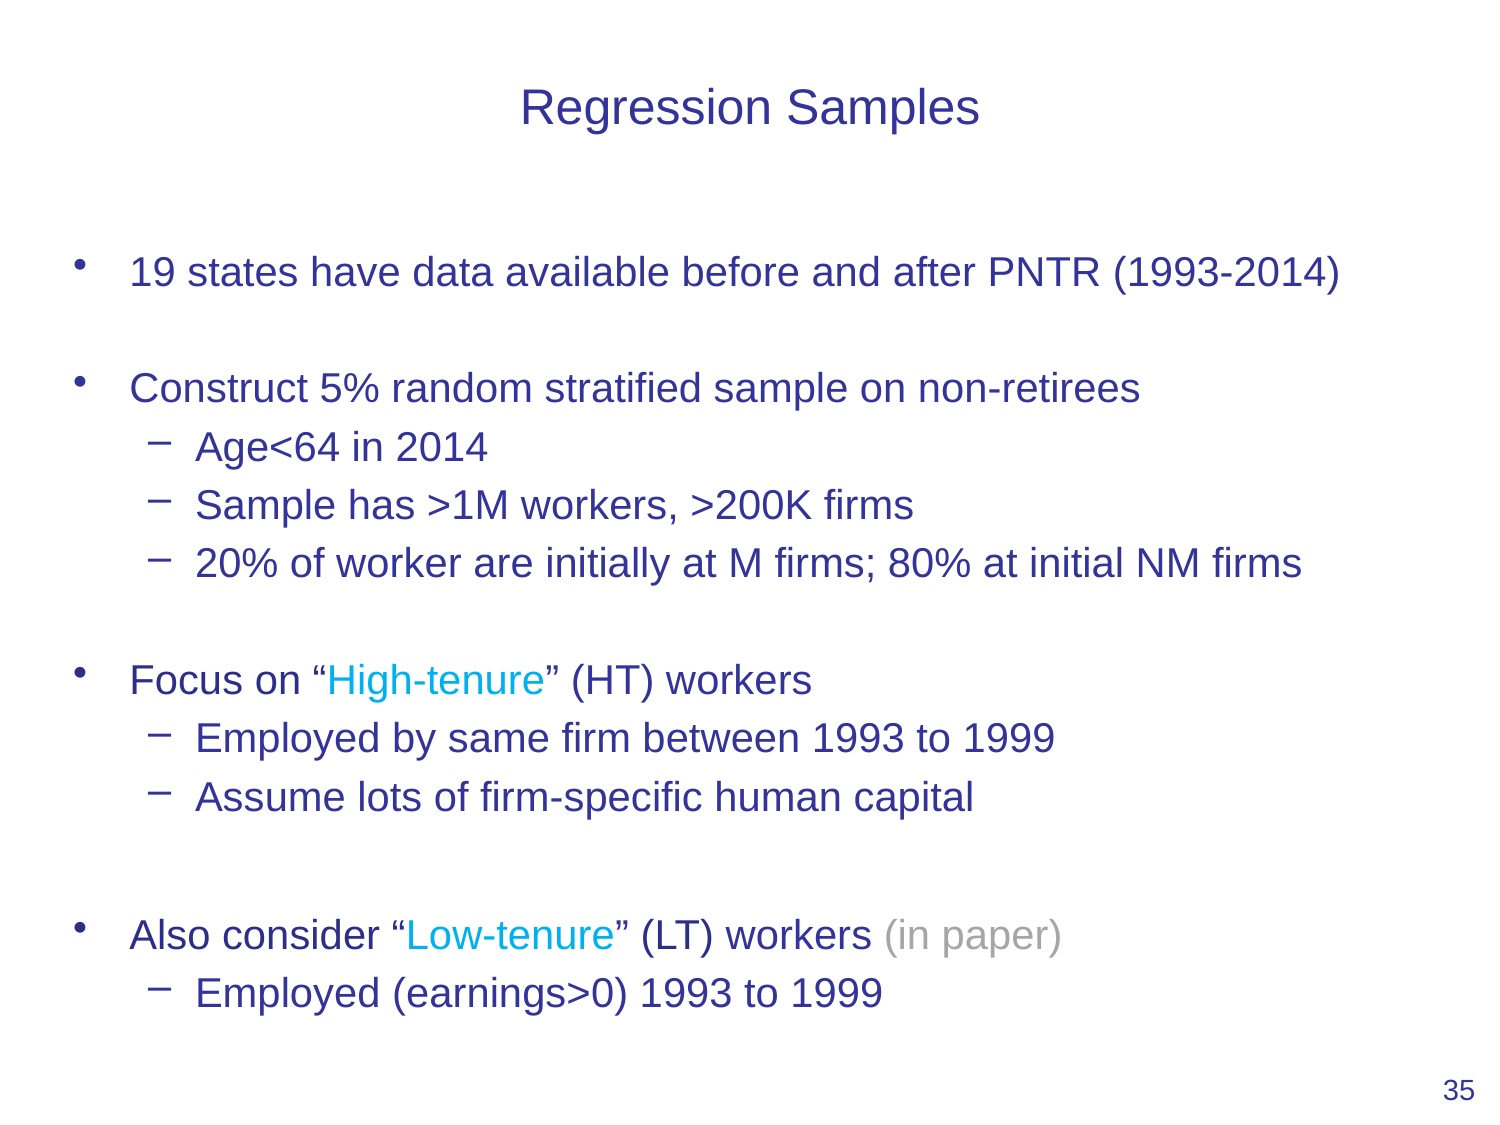

# Regression Samples

19 states have data available before and after PNTR (1993-2014)

Construct 5% random stratified sample on non-retirees
Age<64 in 2014
Sample has >1M workers, >200K firms
20% of worker are initially at M firms; 80% at initial NM firms

Focus on “High-tenure” (HT) workers
Employed by same firm between 1993 to 1999
Assume lots of firm-specific human capital

Also consider “Low-tenure” (LT) workers (in paper)
Employed (earnings>0) 1993 to 1999

35